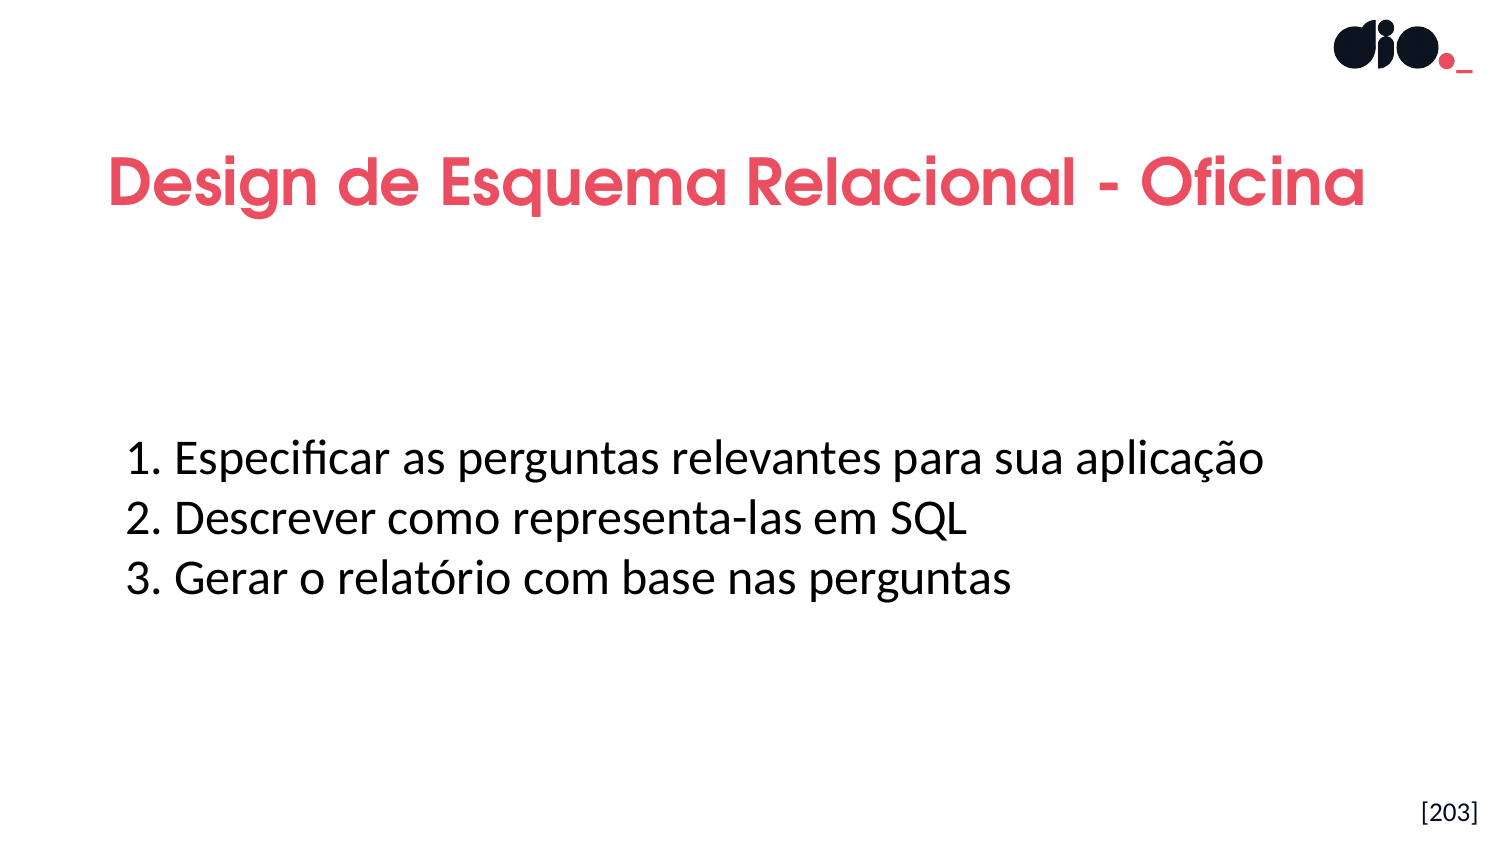

Design de Esquema Relacional - Oficina
1. Especificar as perguntas relevantes para sua aplicação
2. Descrever como representa-las em SQL
3. Gerar o relatório com base nas perguntas
[203]